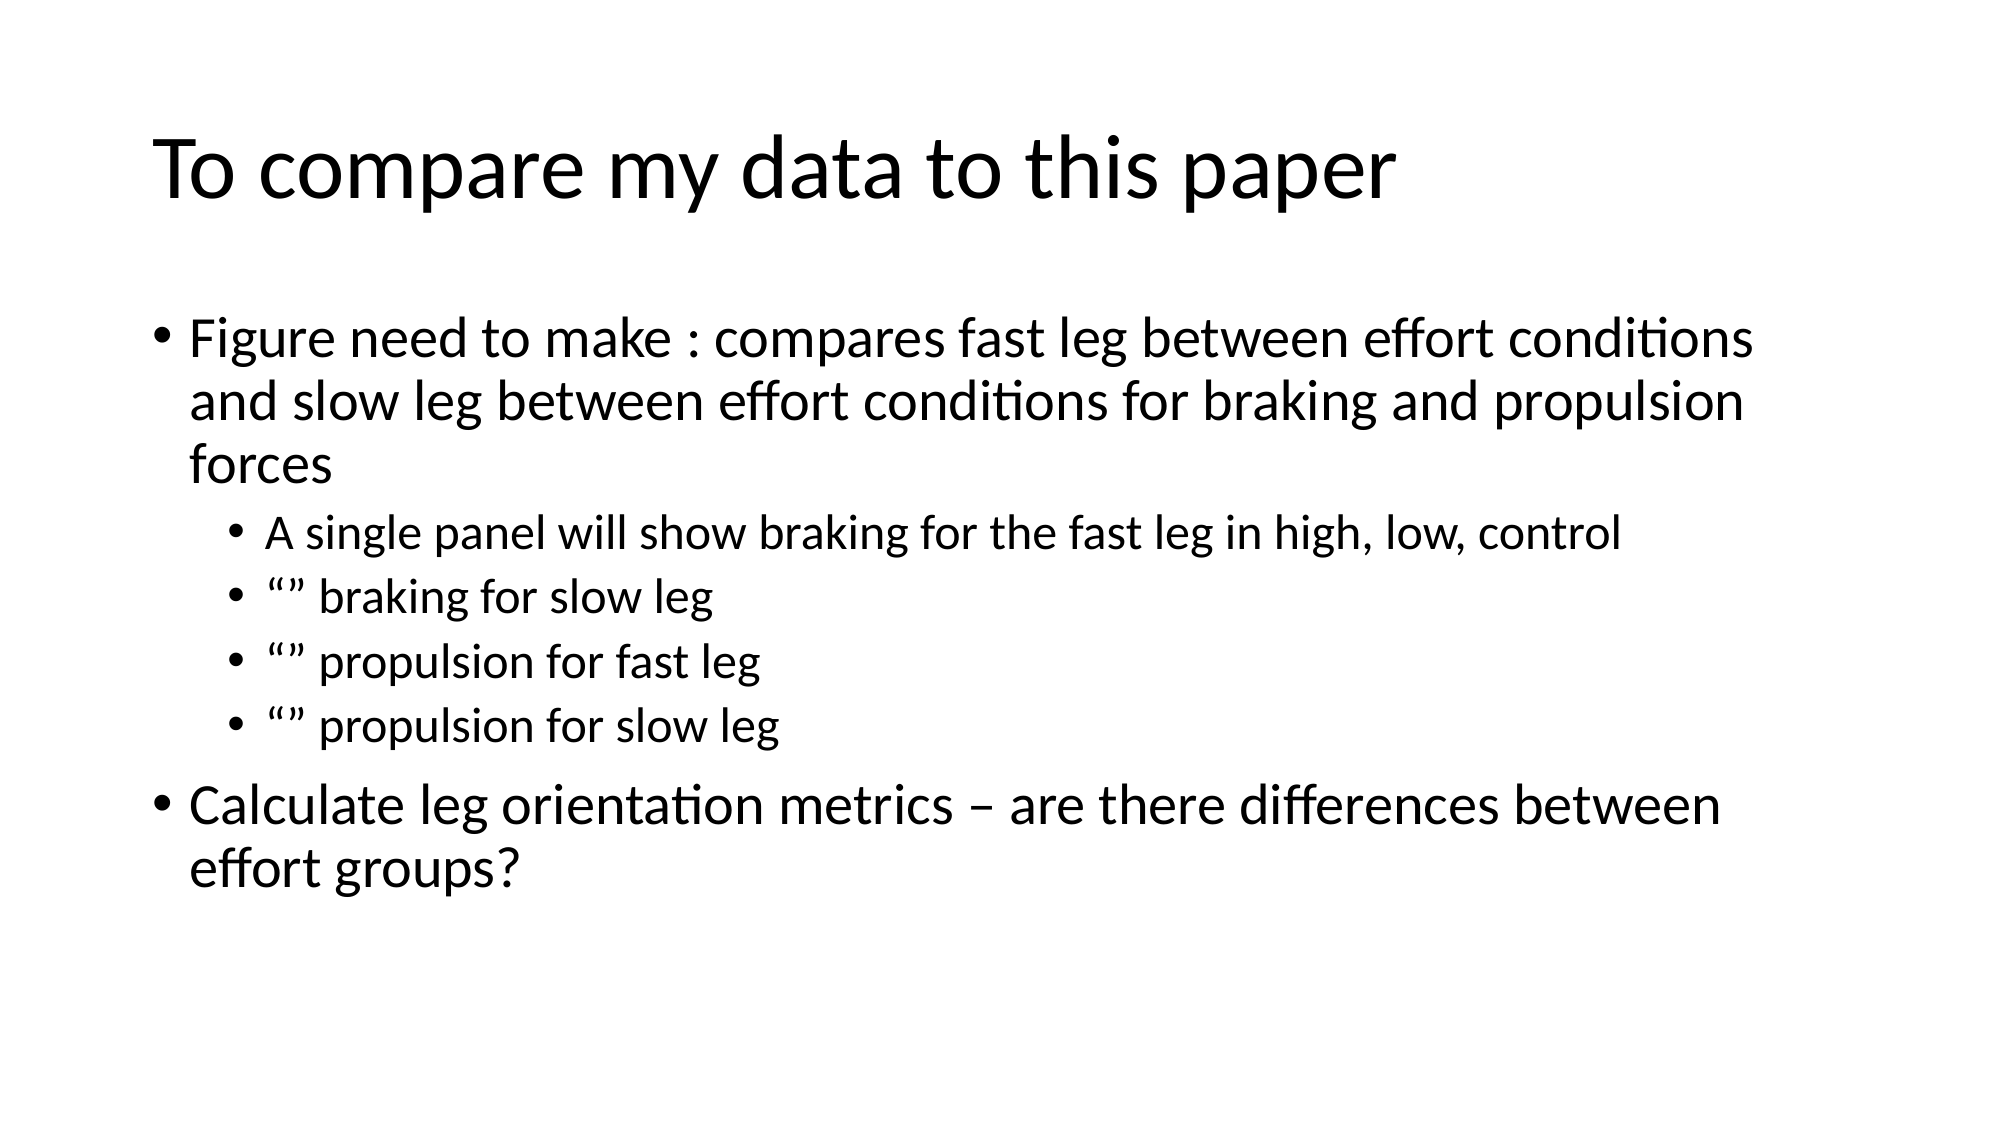

# To compare my data to this paper
Figure need to make : compares fast leg between effort conditions and slow leg between effort conditions for braking and propulsion forces
A single panel will show braking for the fast leg in high, low, control
“” braking for slow leg
“” propulsion for fast leg
“” propulsion for slow leg
Calculate leg orientation metrics – are there differences between effort groups?